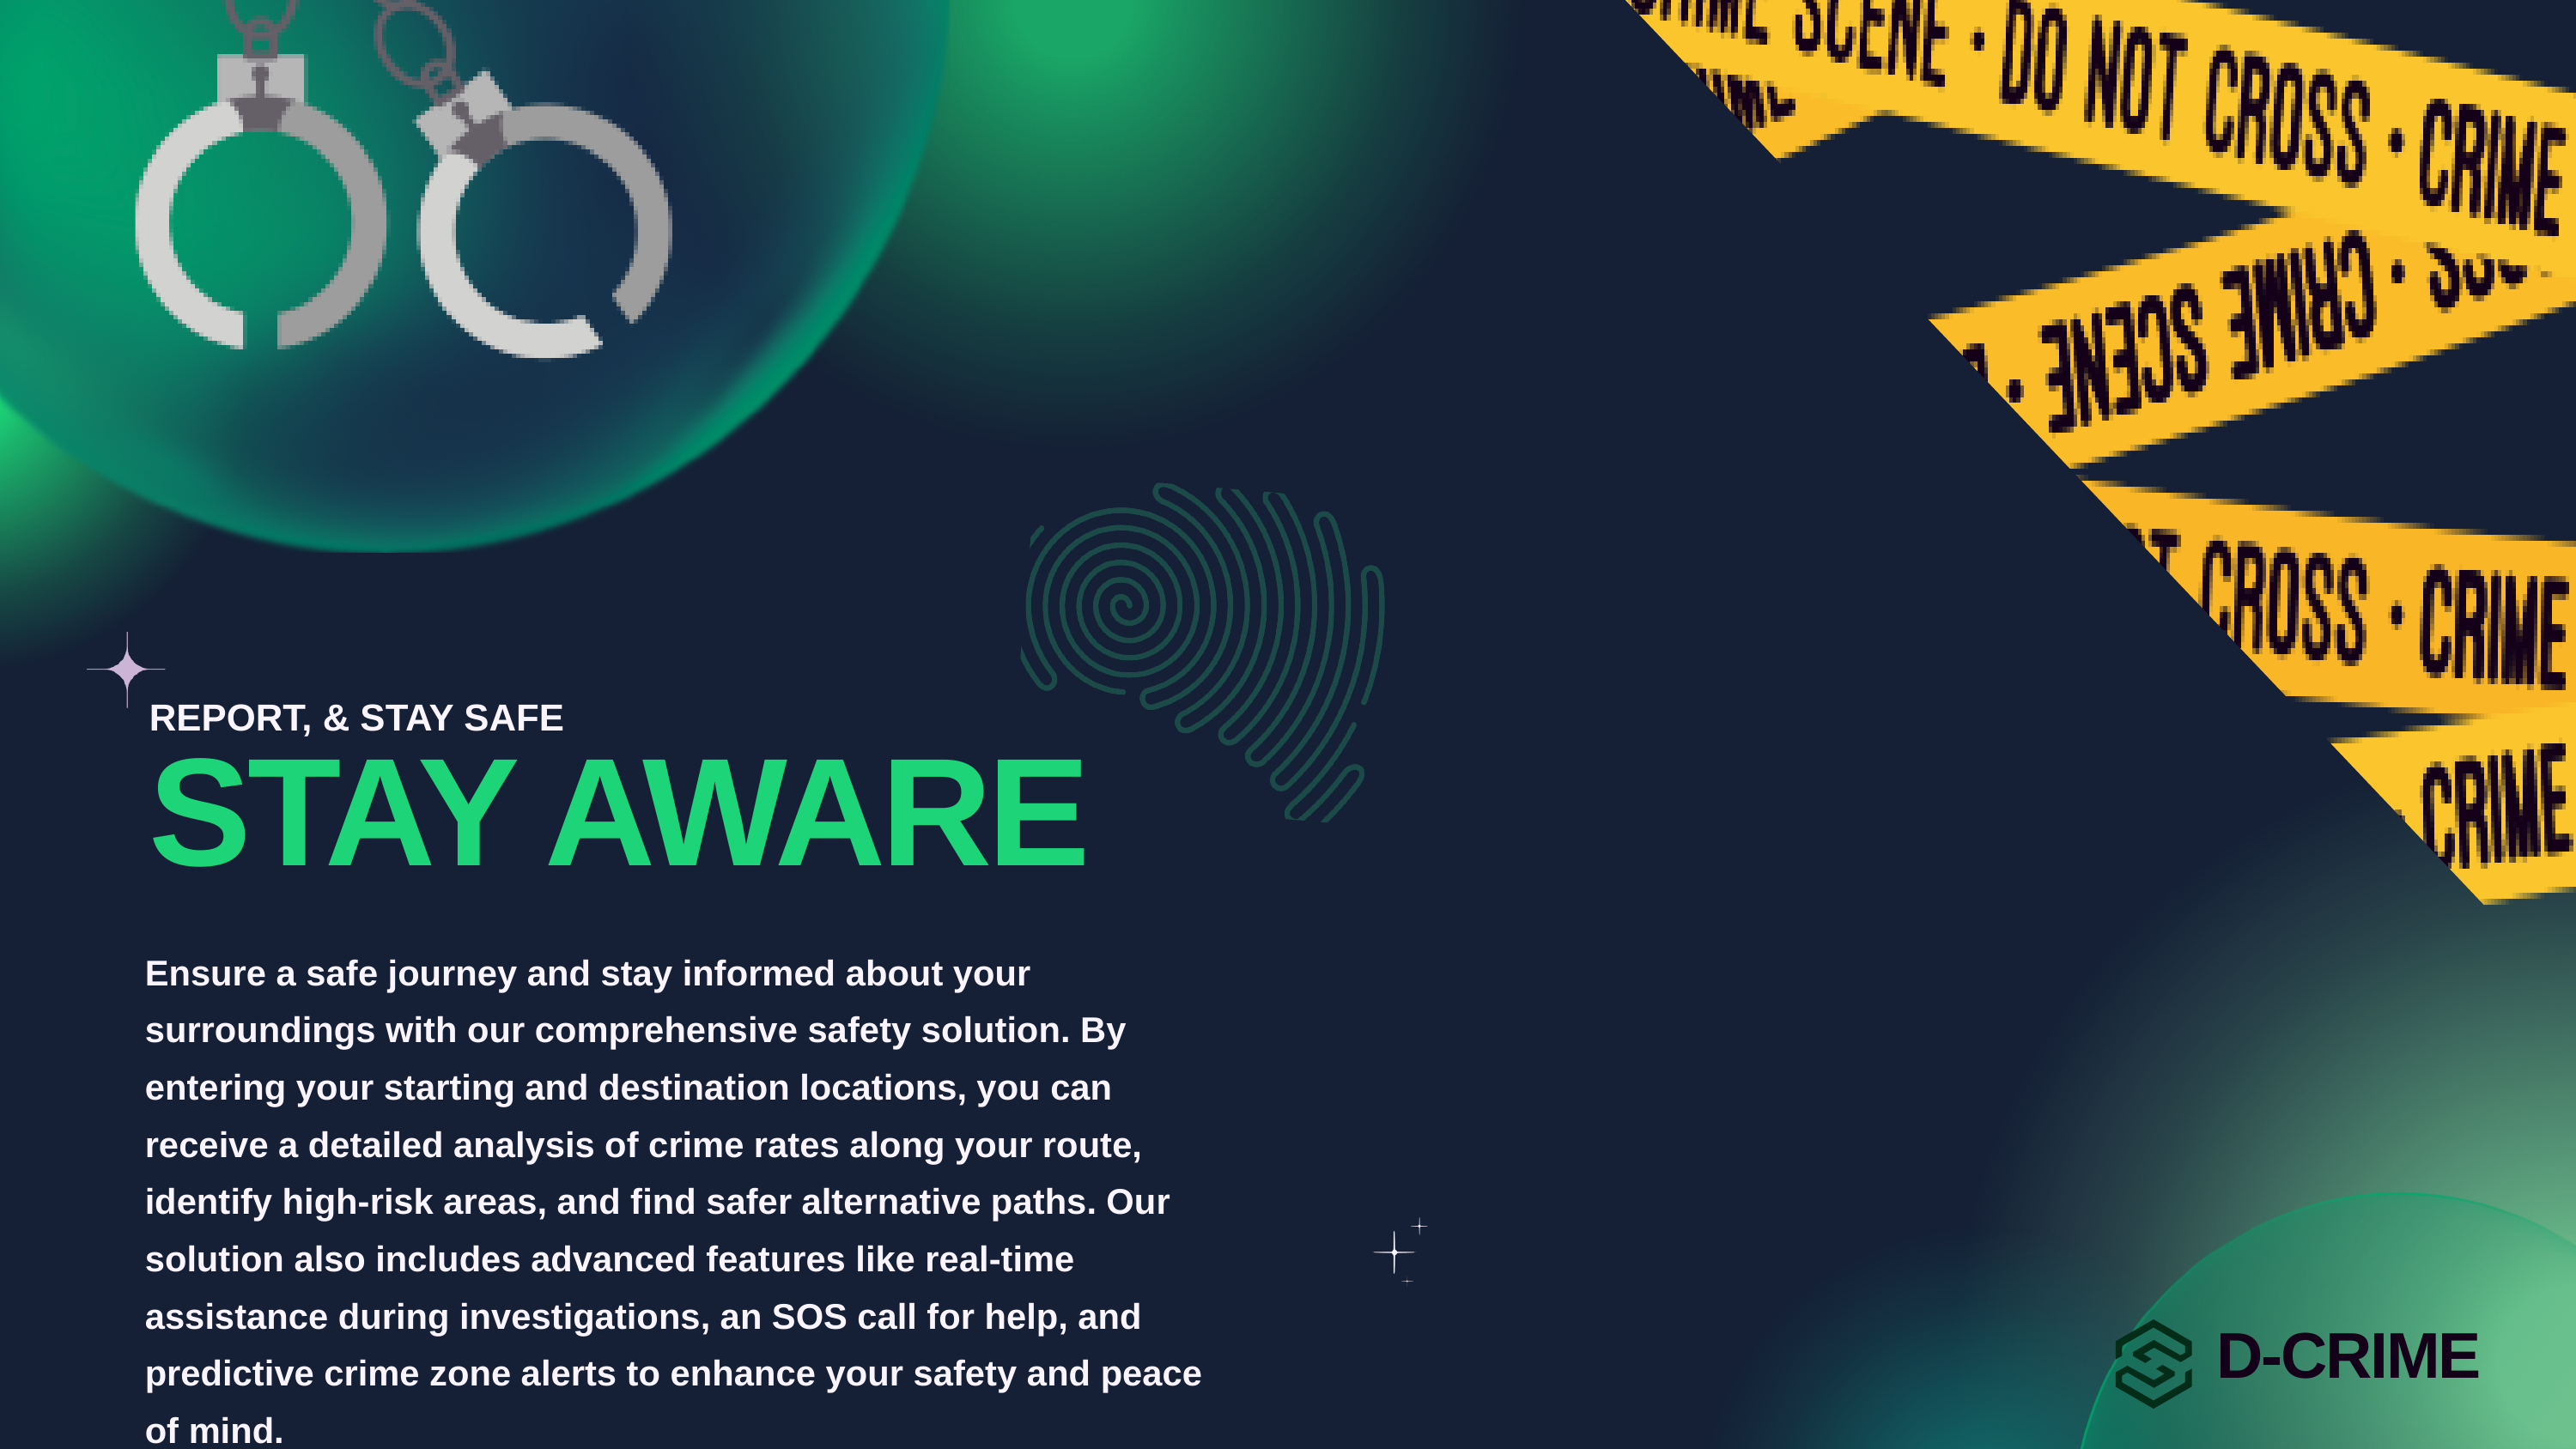

REPORT, & STAY SAFE

STAY AWARE
Ensure a safe journey and stay informed about your surroundings with our comprehensive safety solution. By entering your starting and destination locations, you can receive a detailed analysis of crime rates along your route, identify high-risk areas, and find safer alternative paths. Our solution also includes advanced features like real-time assistance during investigations, an SOS call for help, and predictive crime zone alerts to enhance your safety and peace of mind.

D-CRIME